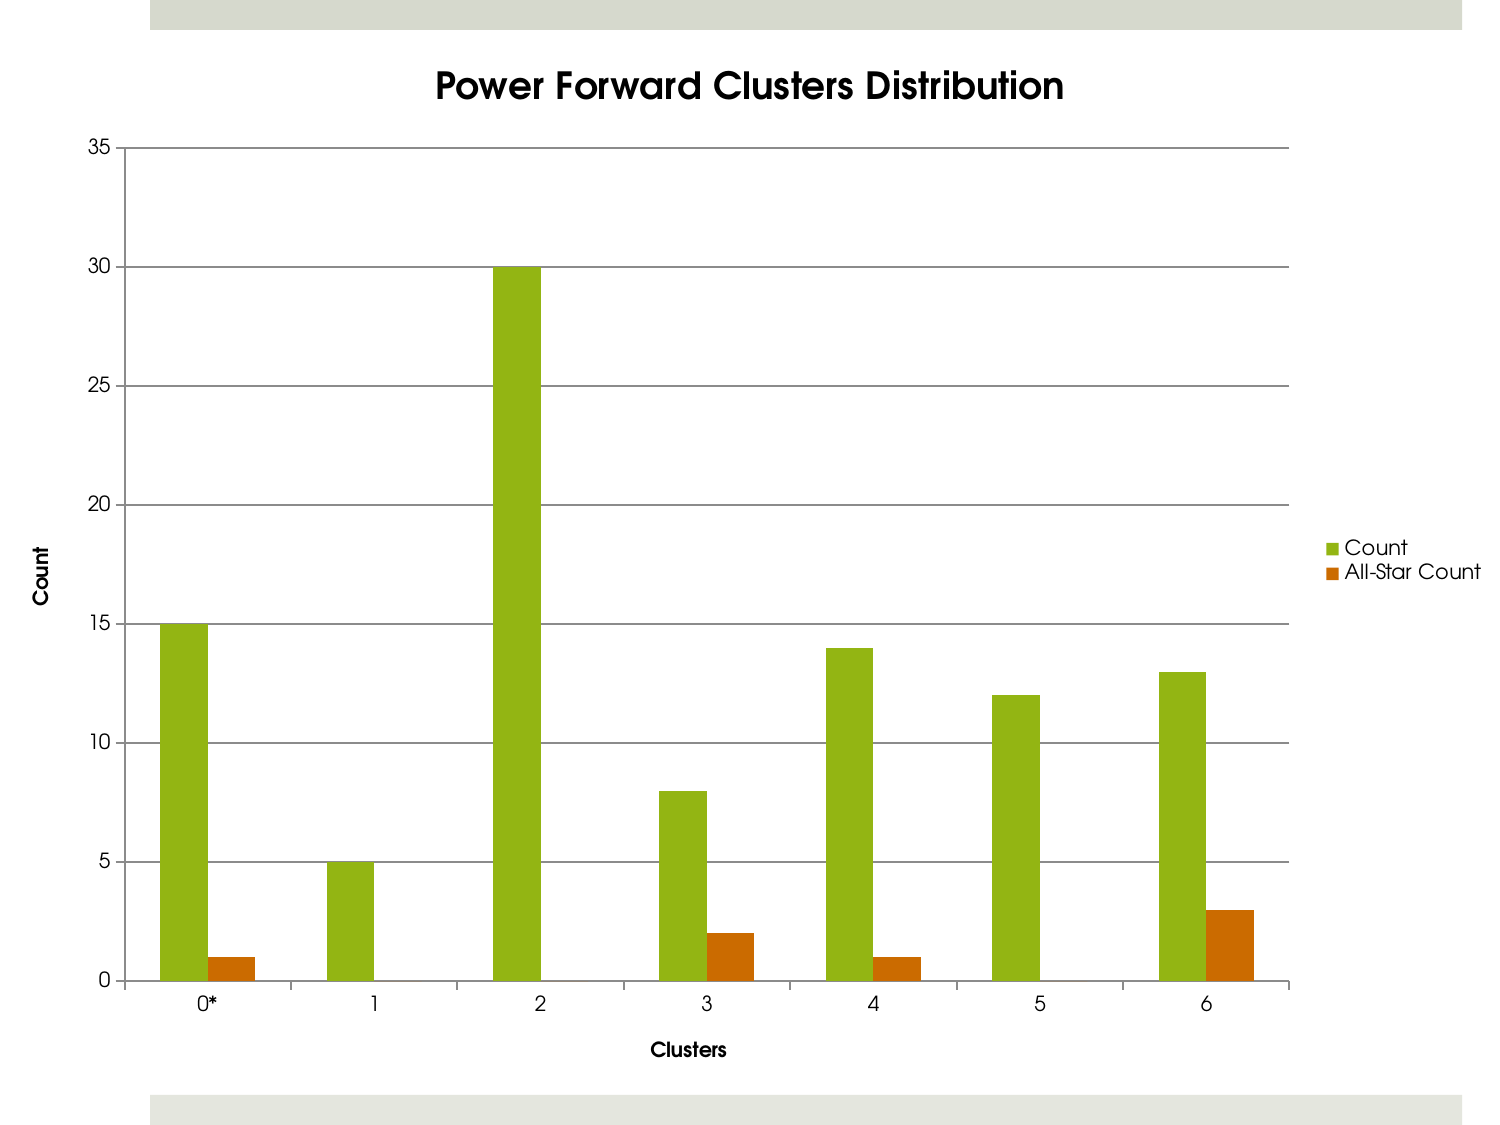

### Chart: Power Forward Clusters Distribution

| Category |  |  |
|---|---|---|
| 0* | 15.0 | 1.0 |
| 1 | 5.0 | 0.0 |
| 2 | 30.0 | 0.0 |
| 3 | 8.0 | 2.0 |
| 4 | 14.0 | 1.0 |
| 5 | 12.0 | 0.0 |
| 6 | 13.0 | 3.0 |